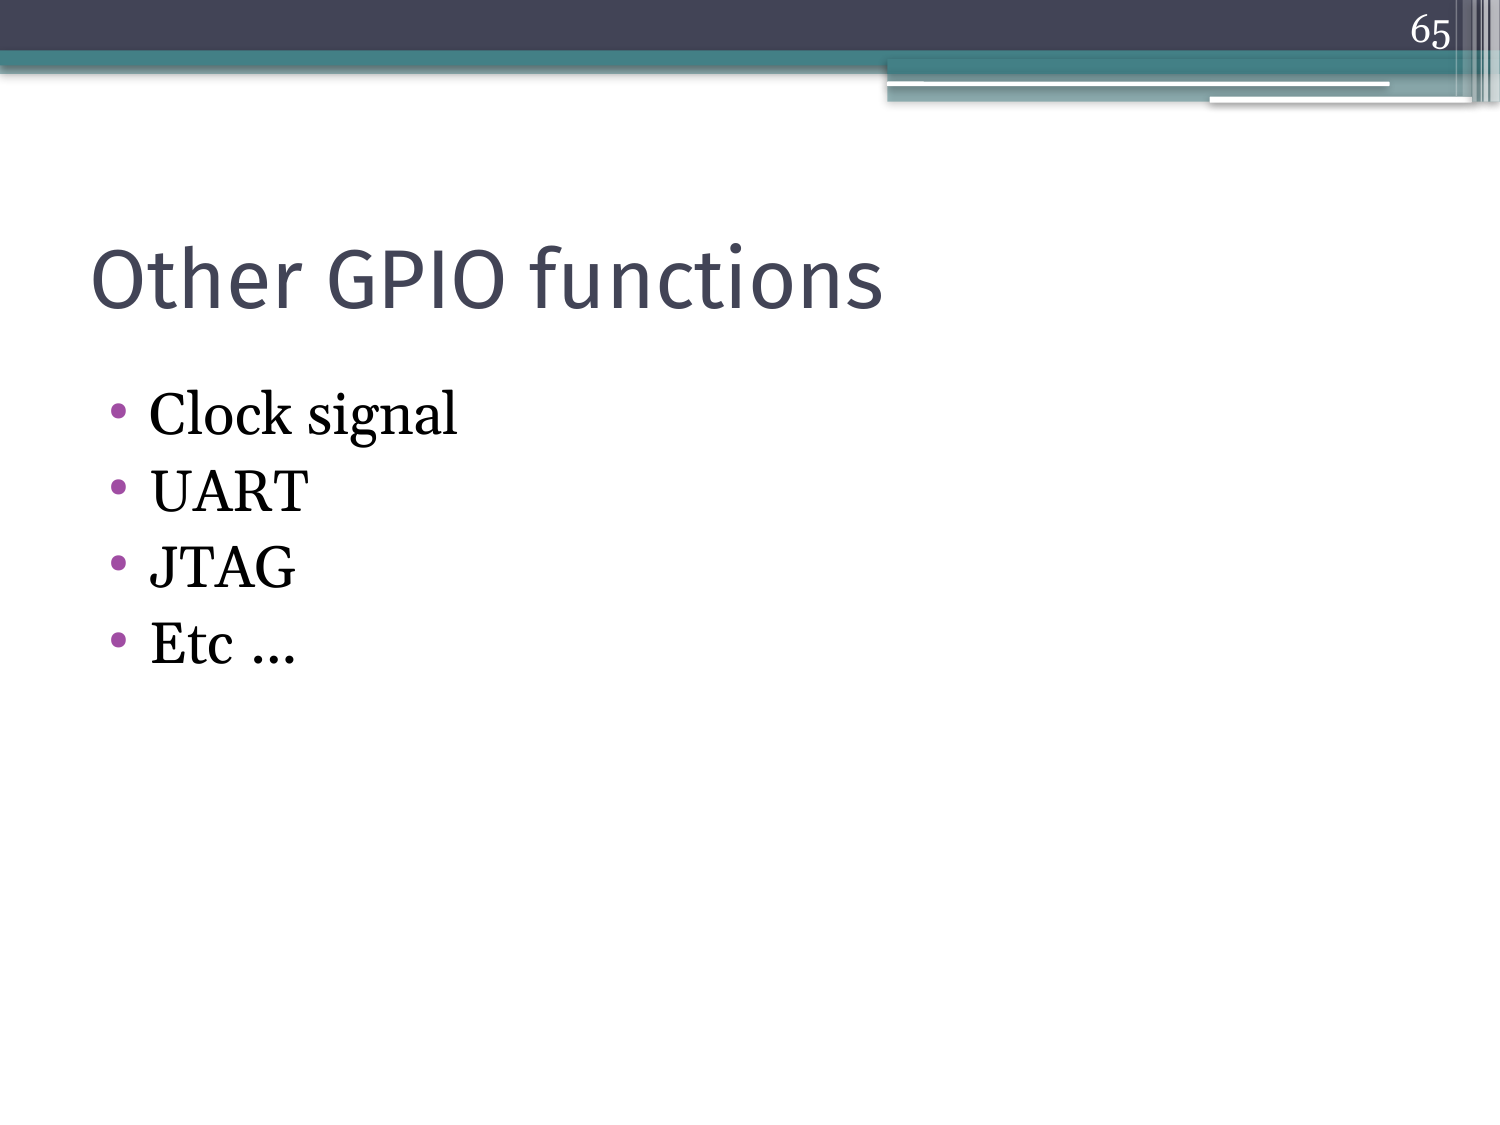

65
# Other GPIO functions
Clock signal
UART
JTAG
Etc …